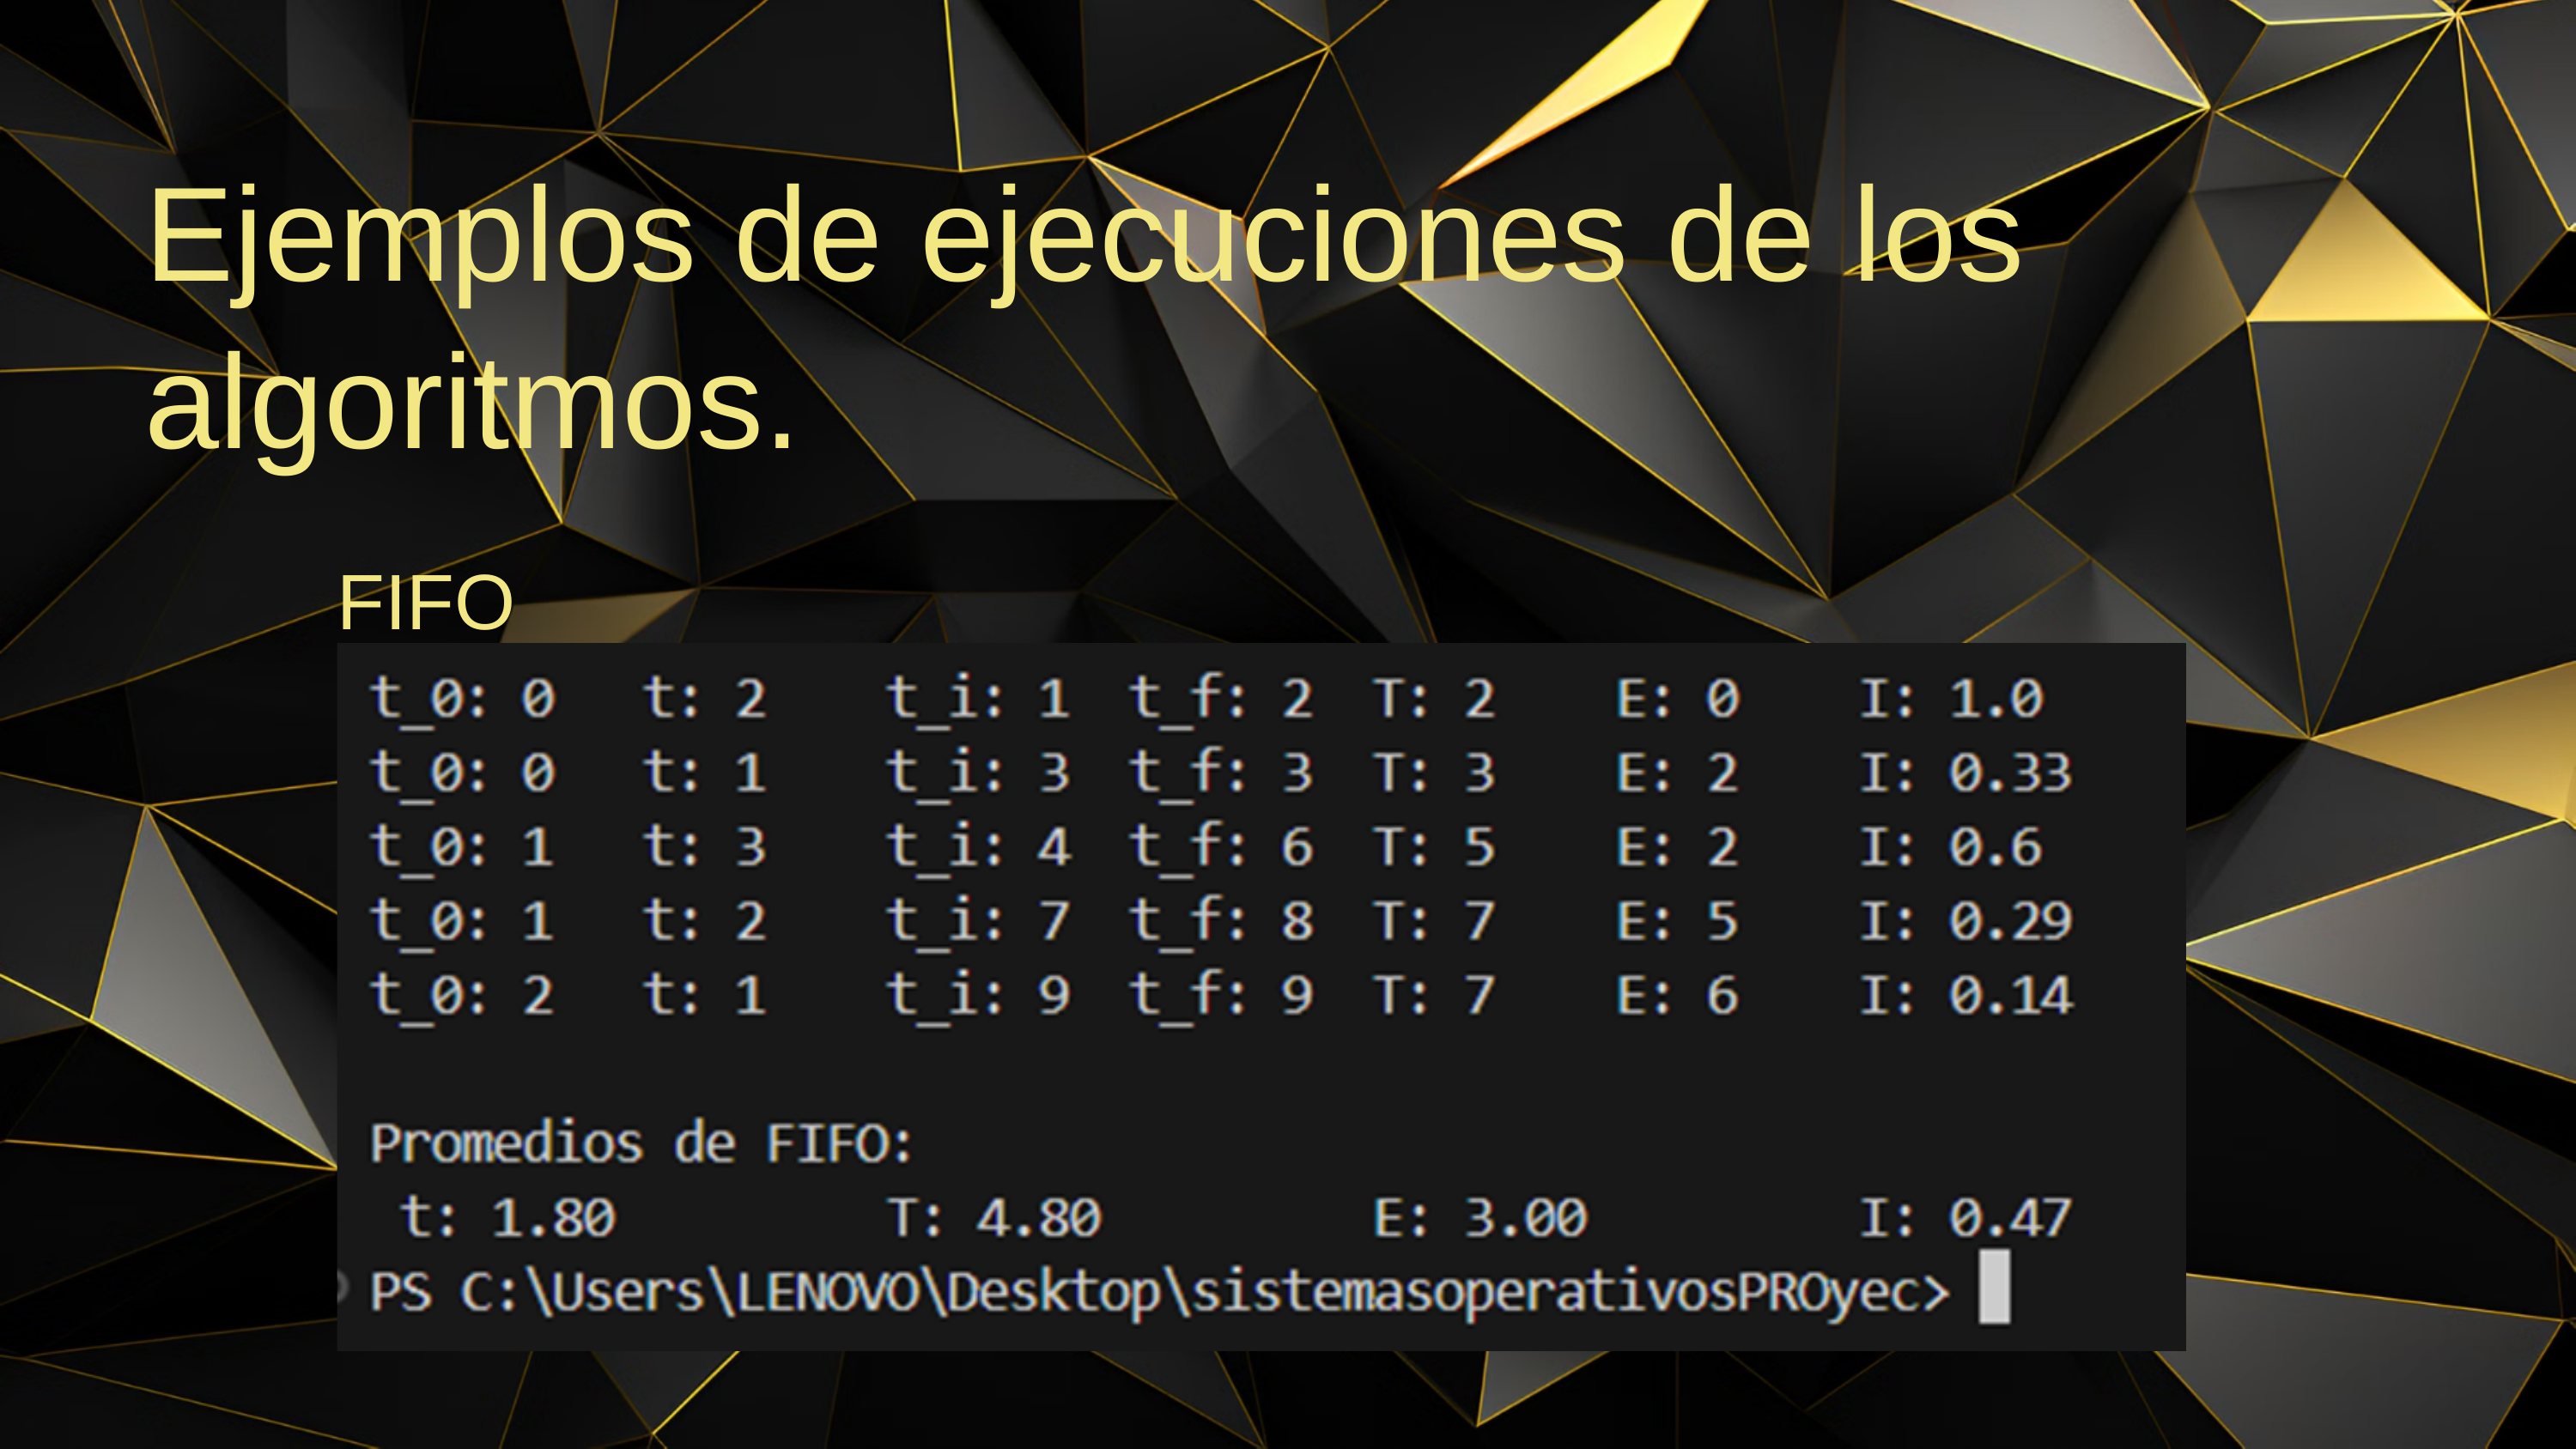

Ejemplos de ejecuciones de los algoritmos.
FIFO